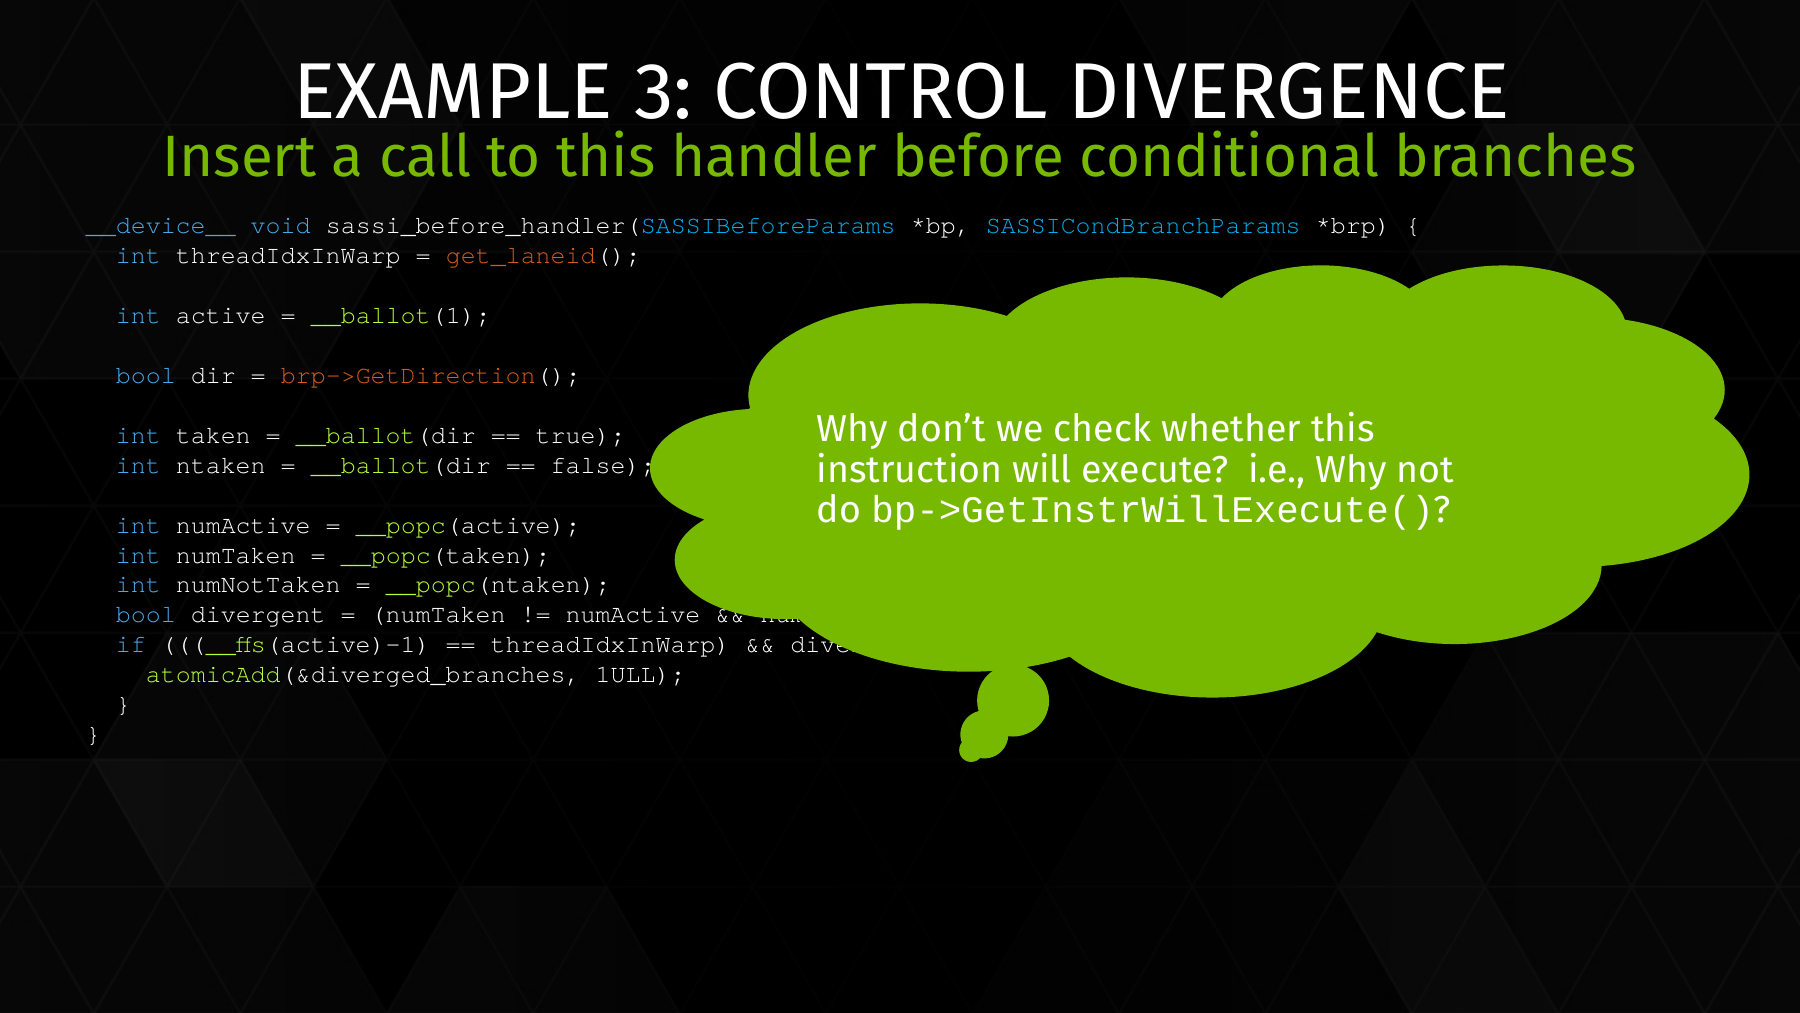

# Example 3: Control divergence
Insert a call to this handler before conditional branches
__device__ void sassi_before_handler(SASSIBeforeParams *bp, SASSICondBranchParams *brp) {
  int threadIdxInWarp = get_laneid();

  int active = __ballot(1);

  bool dir = brp->GetDirection();

  int taken = __ballot(dir == true);
  int ntaken = __ballot(dir == false);

  int numActive = __popc(active);
  int numTaken = __popc(taken);
  int numNotTaken = __popc(ntaken);
  bool divergent = (numTaken != numActive && numNotTaken != numActive);
  if (((__ffs(active)-1) == threadIdxInWarp) && divergent) {
    atomicAdd(&diverged_branches, 1ULL);
  }
}

Why don’t we check whether this instruction will execute?  i.e., Why not do bp->GetInstrWillExecute()?